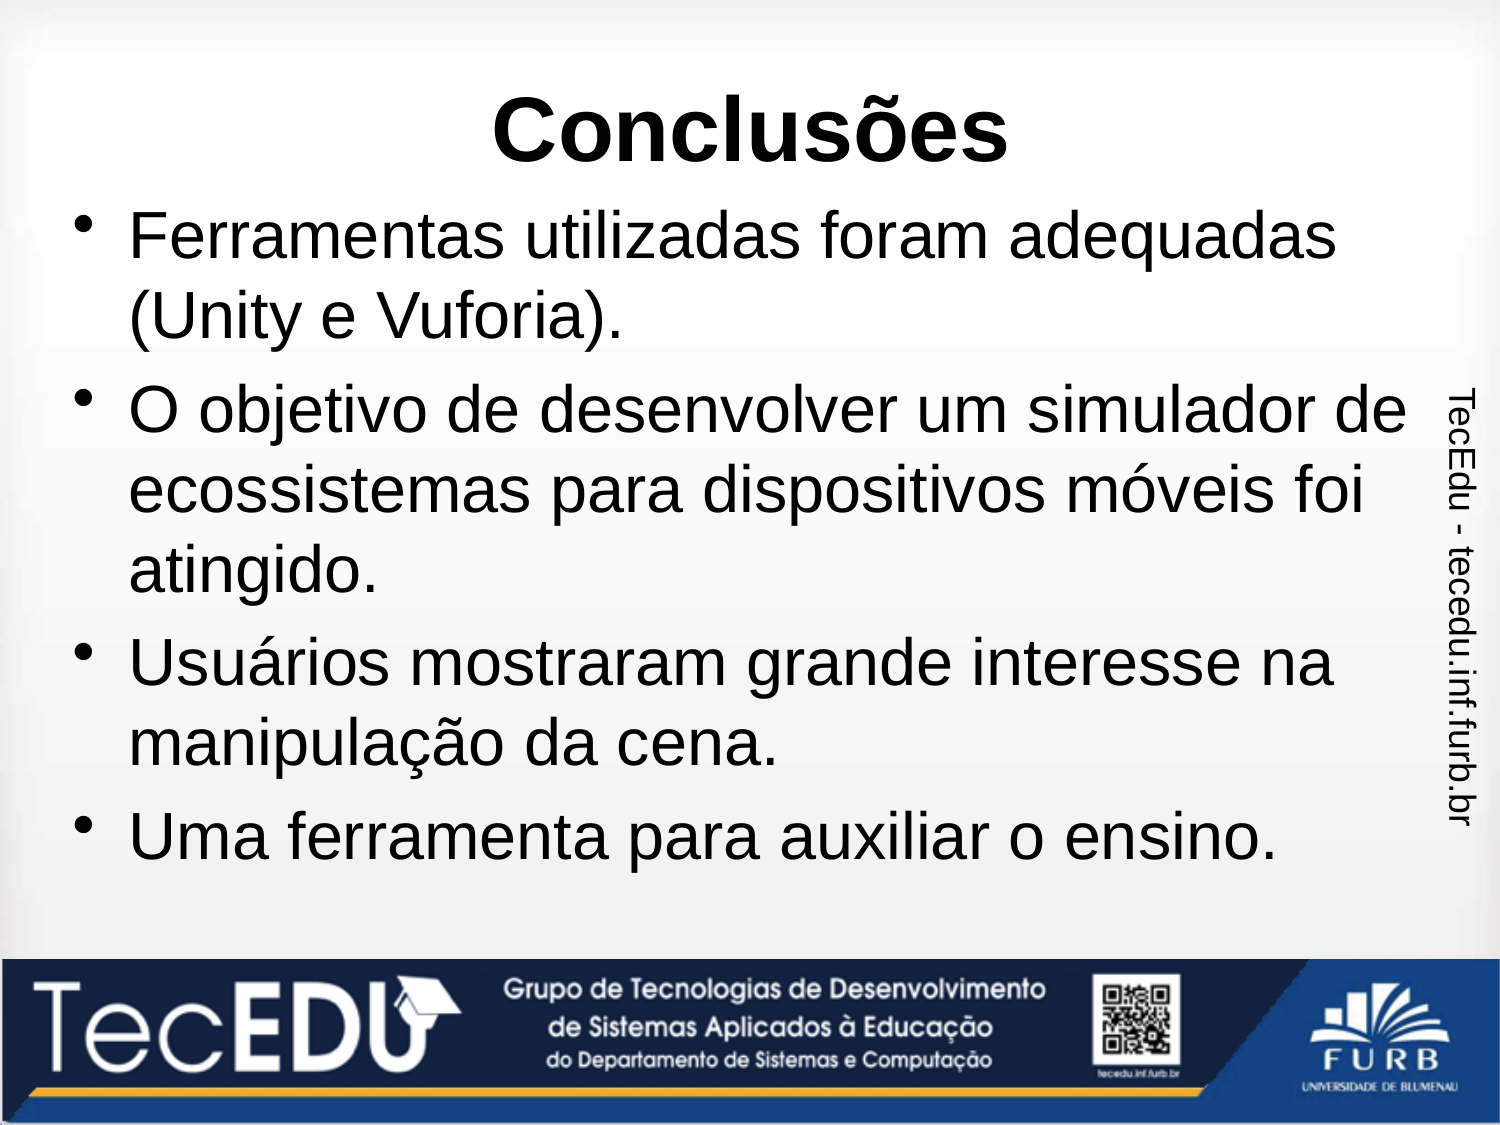

# Conclusões
Ferramentas utilizadas foram adequadas (Unity e Vuforia).
O objetivo de desenvolver um simulador de ecossistemas para dispositivos móveis foi atingido.
Usuários mostraram grande interesse na manipulação da cena.
Uma ferramenta para auxiliar o ensino.